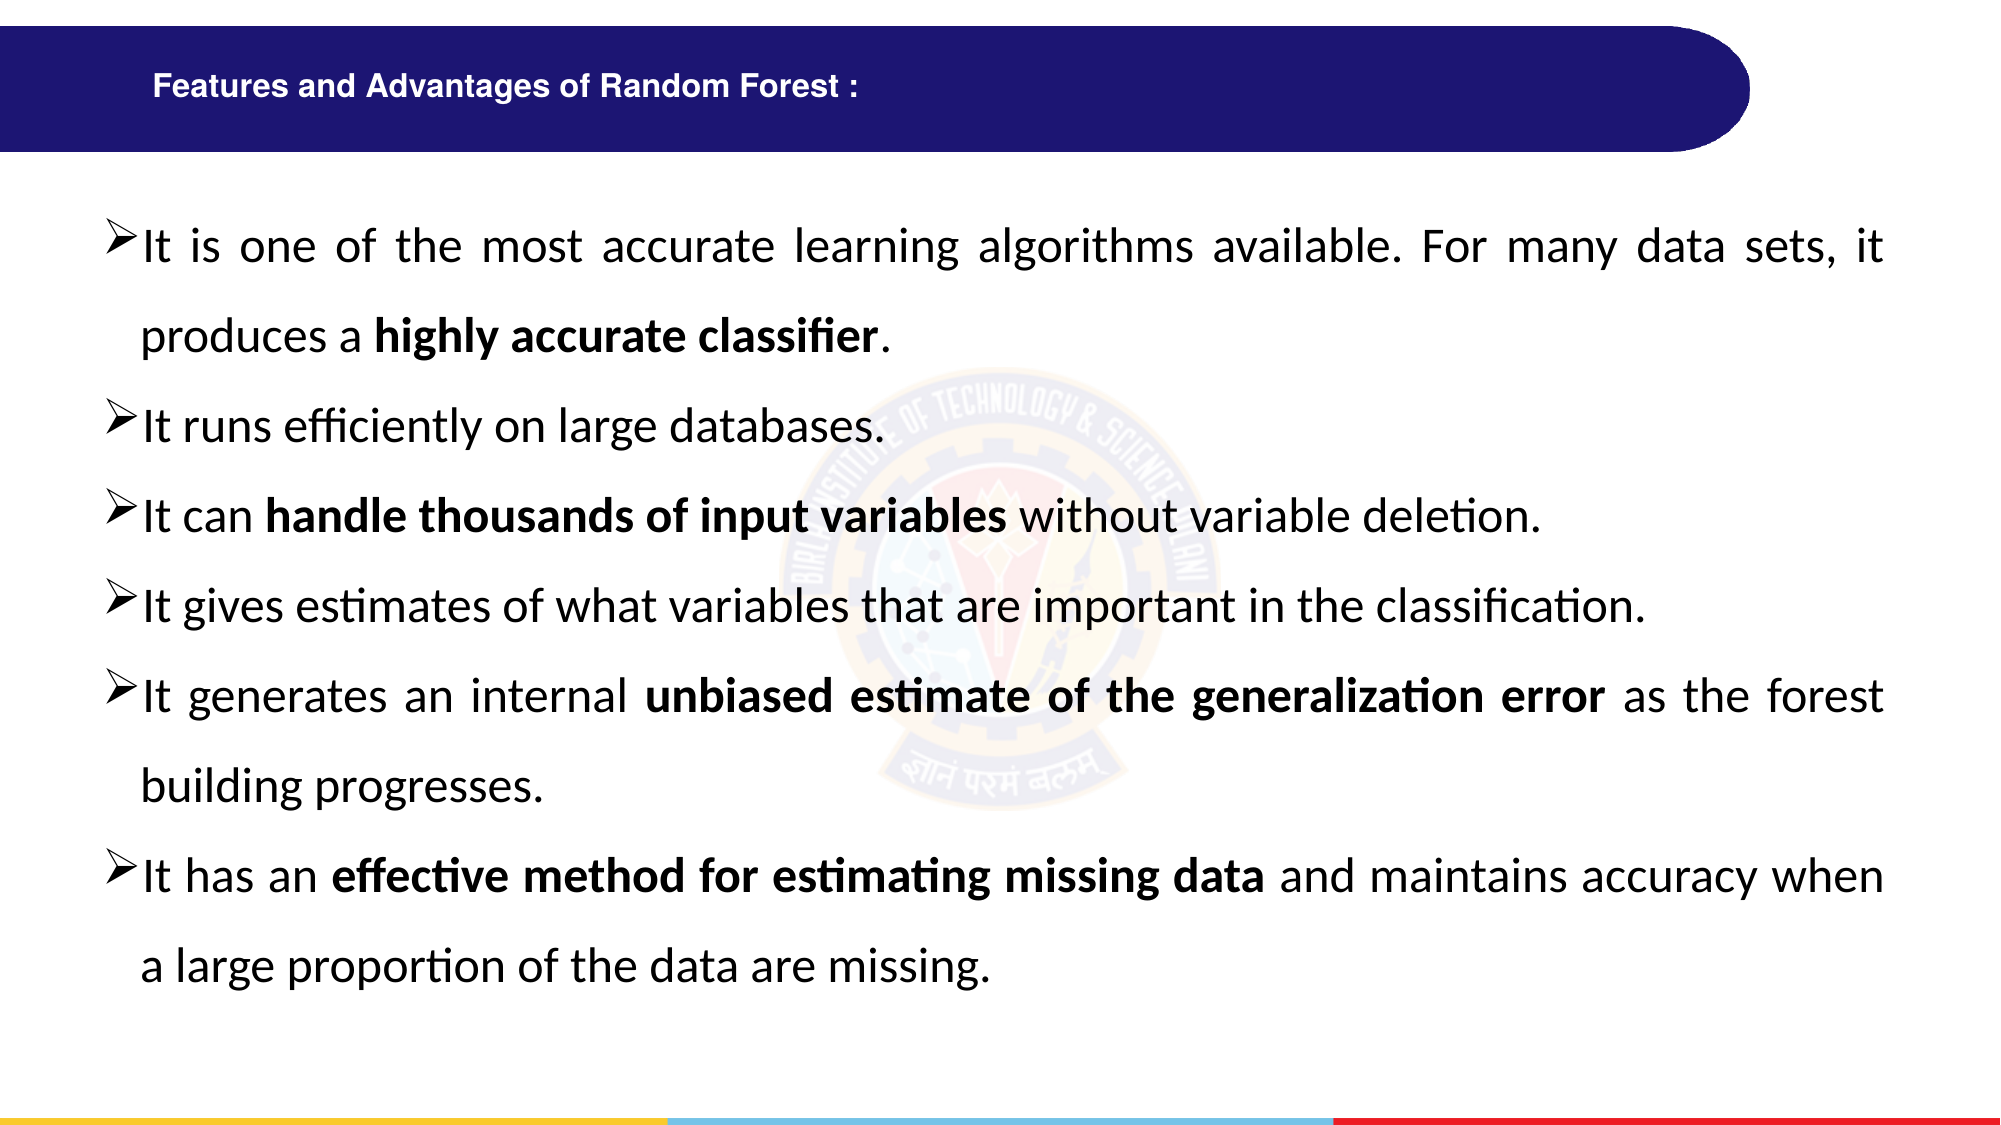

# Features and Advantages of Random Forest :
It is one of the most accurate learning algorithms available. For many data sets, it produces a highly accurate classifier.
It runs efficiently on large databases.
It can handle thousands of input variables without variable deletion.
It gives estimates of what variables that are important in the classification.
It generates an internal unbiased estimate of the generalization error as the forest building progresses.
It has an effective method for estimating missing data and maintains accuracy when a large proportion of the data are missing.